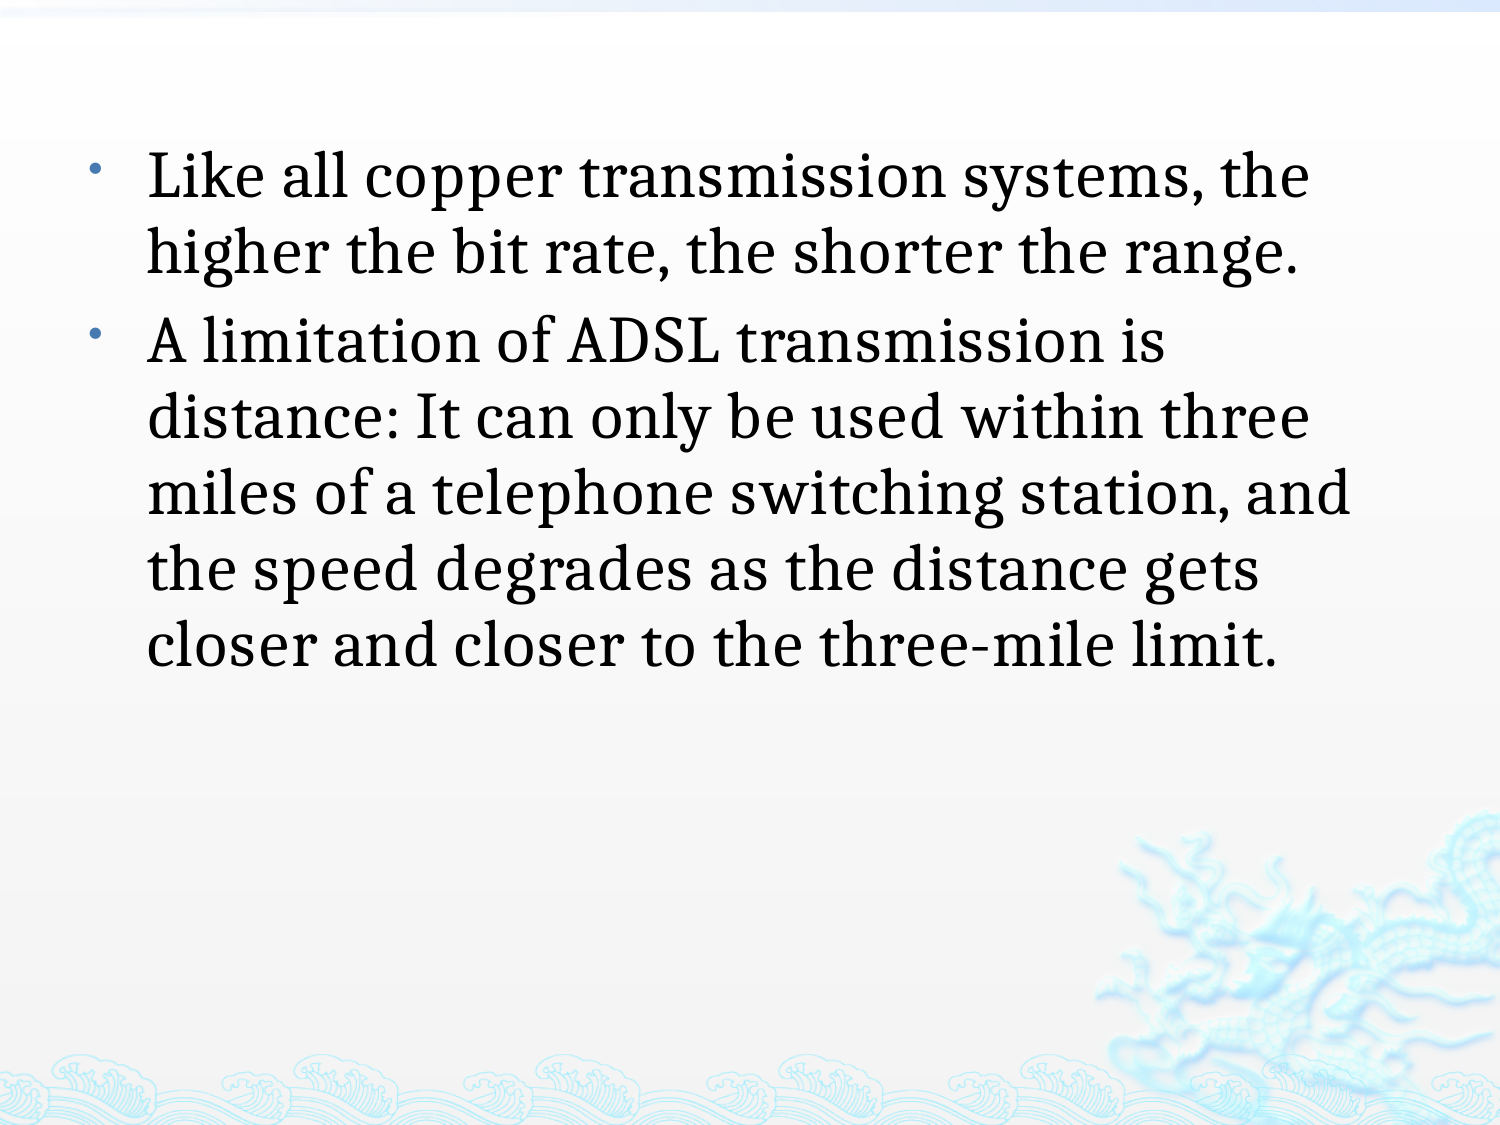

Like all copper transmission systems, the higher the bit rate, the shorter the range.
A limitation of ADSL transmission is distance: It can only be used within three miles of a telephone switching station, and the speed degrades as the distance gets closer and closer to the three-mile limit.